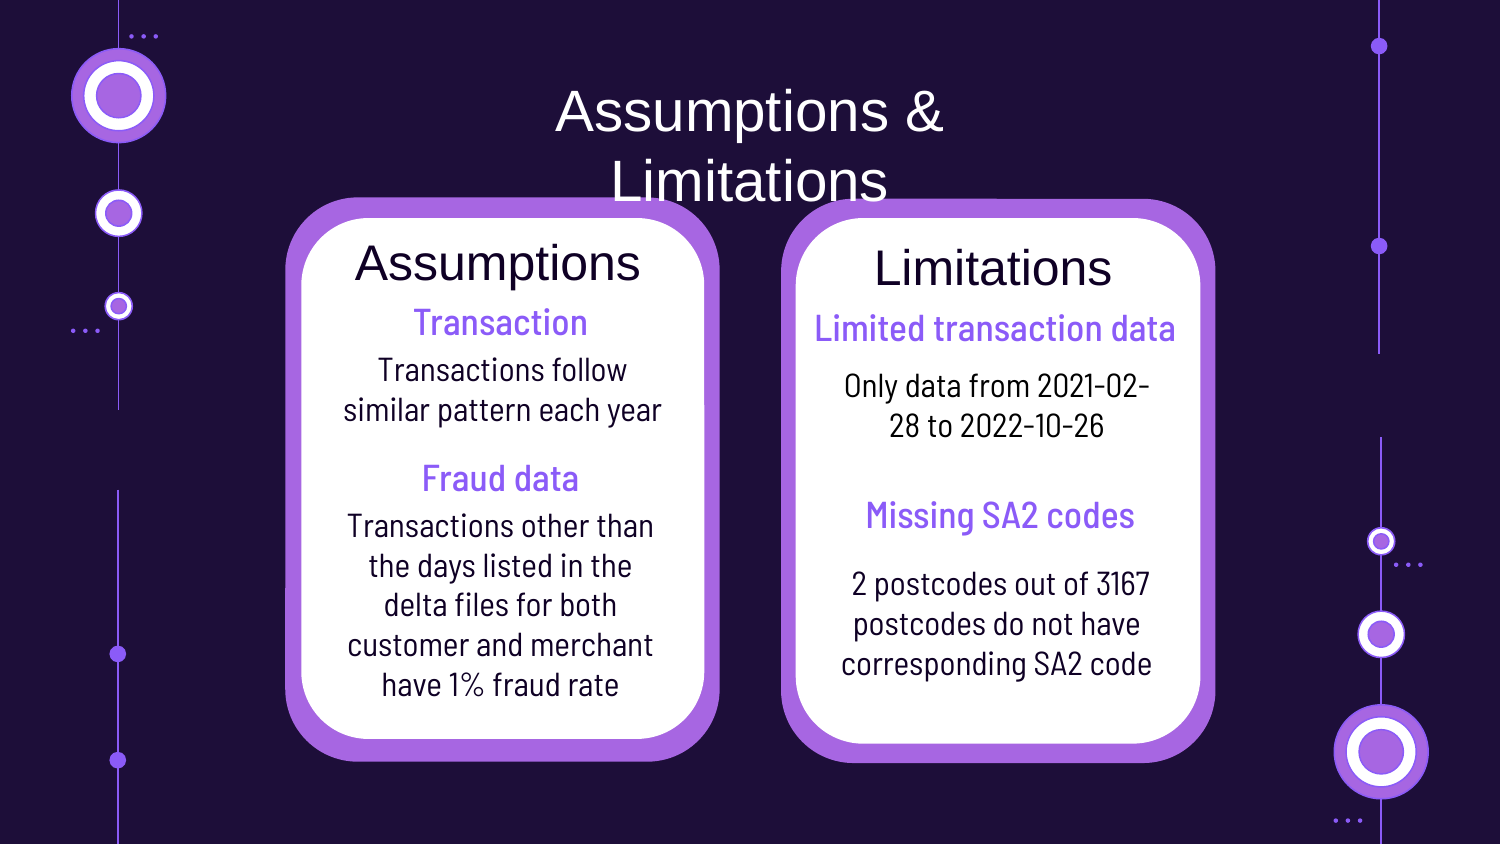

Assumptions & Limitations

Assumptions
Limitations
Transaction
Limited transaction data
Transactions follow similar pattern each year
Only data from 2021-02-28 to 2022-10-26

Fraud data
Missing SA2 codes
Transactions other than the days listed in the delta files for both customer and merchant have 1% fraud rate
 2 postcodes out of 3167 postcodes do not have corresponding SA2 code